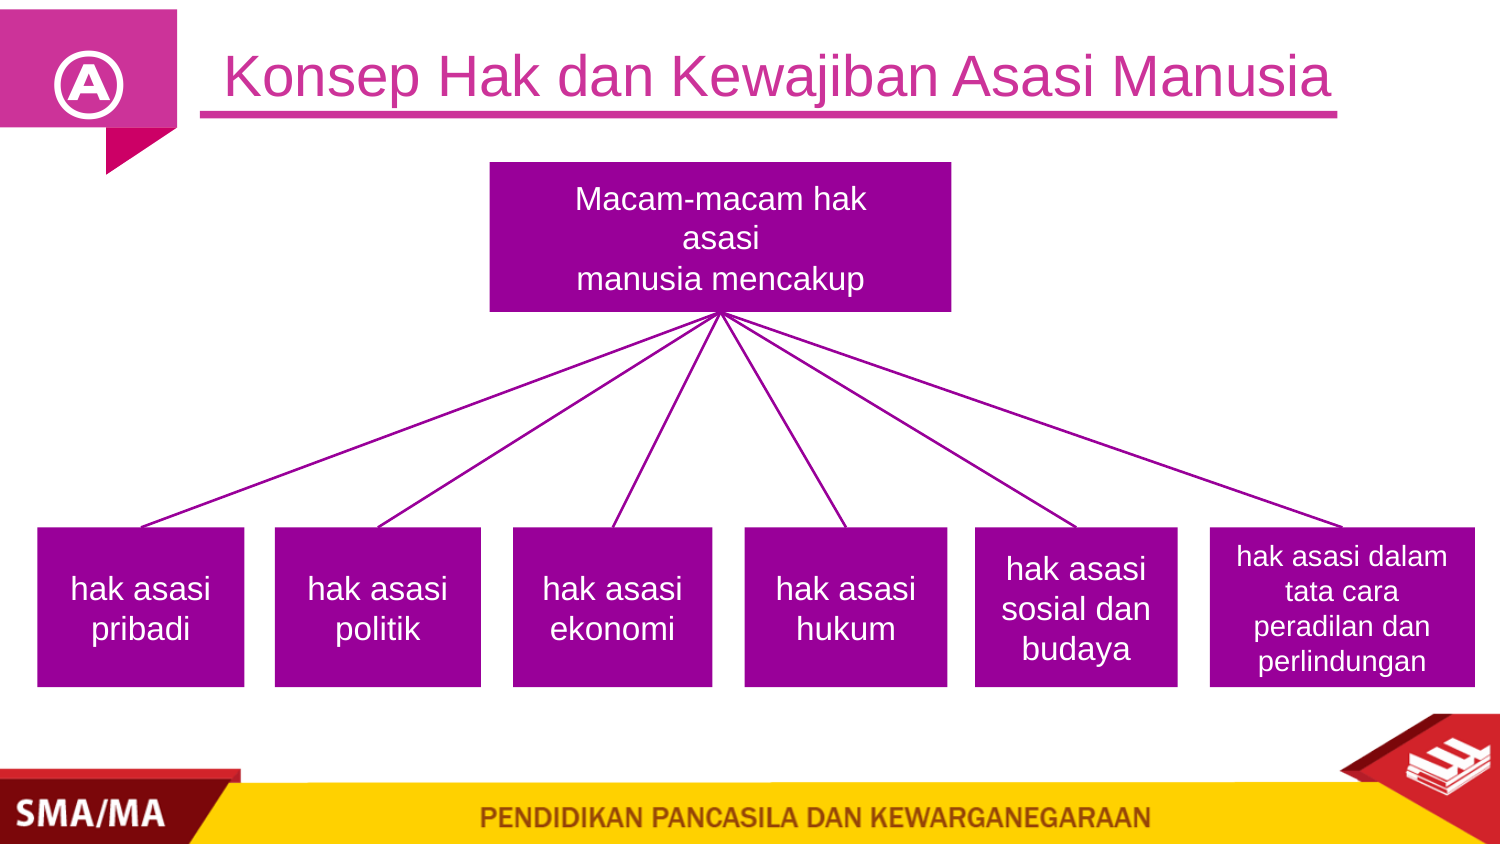

Konsep Hak dan Kewajiban Asasi Manusia
Ⓐ

Macam-macam hak asasi
manusia mencakup
hak asasi pribadi
hak asasi politik
hak asasi ekonomi
hak asasi hukum
hak asasi dalam tata cara
peradilan dan perlindungan
hak asasi sosial dan
budaya